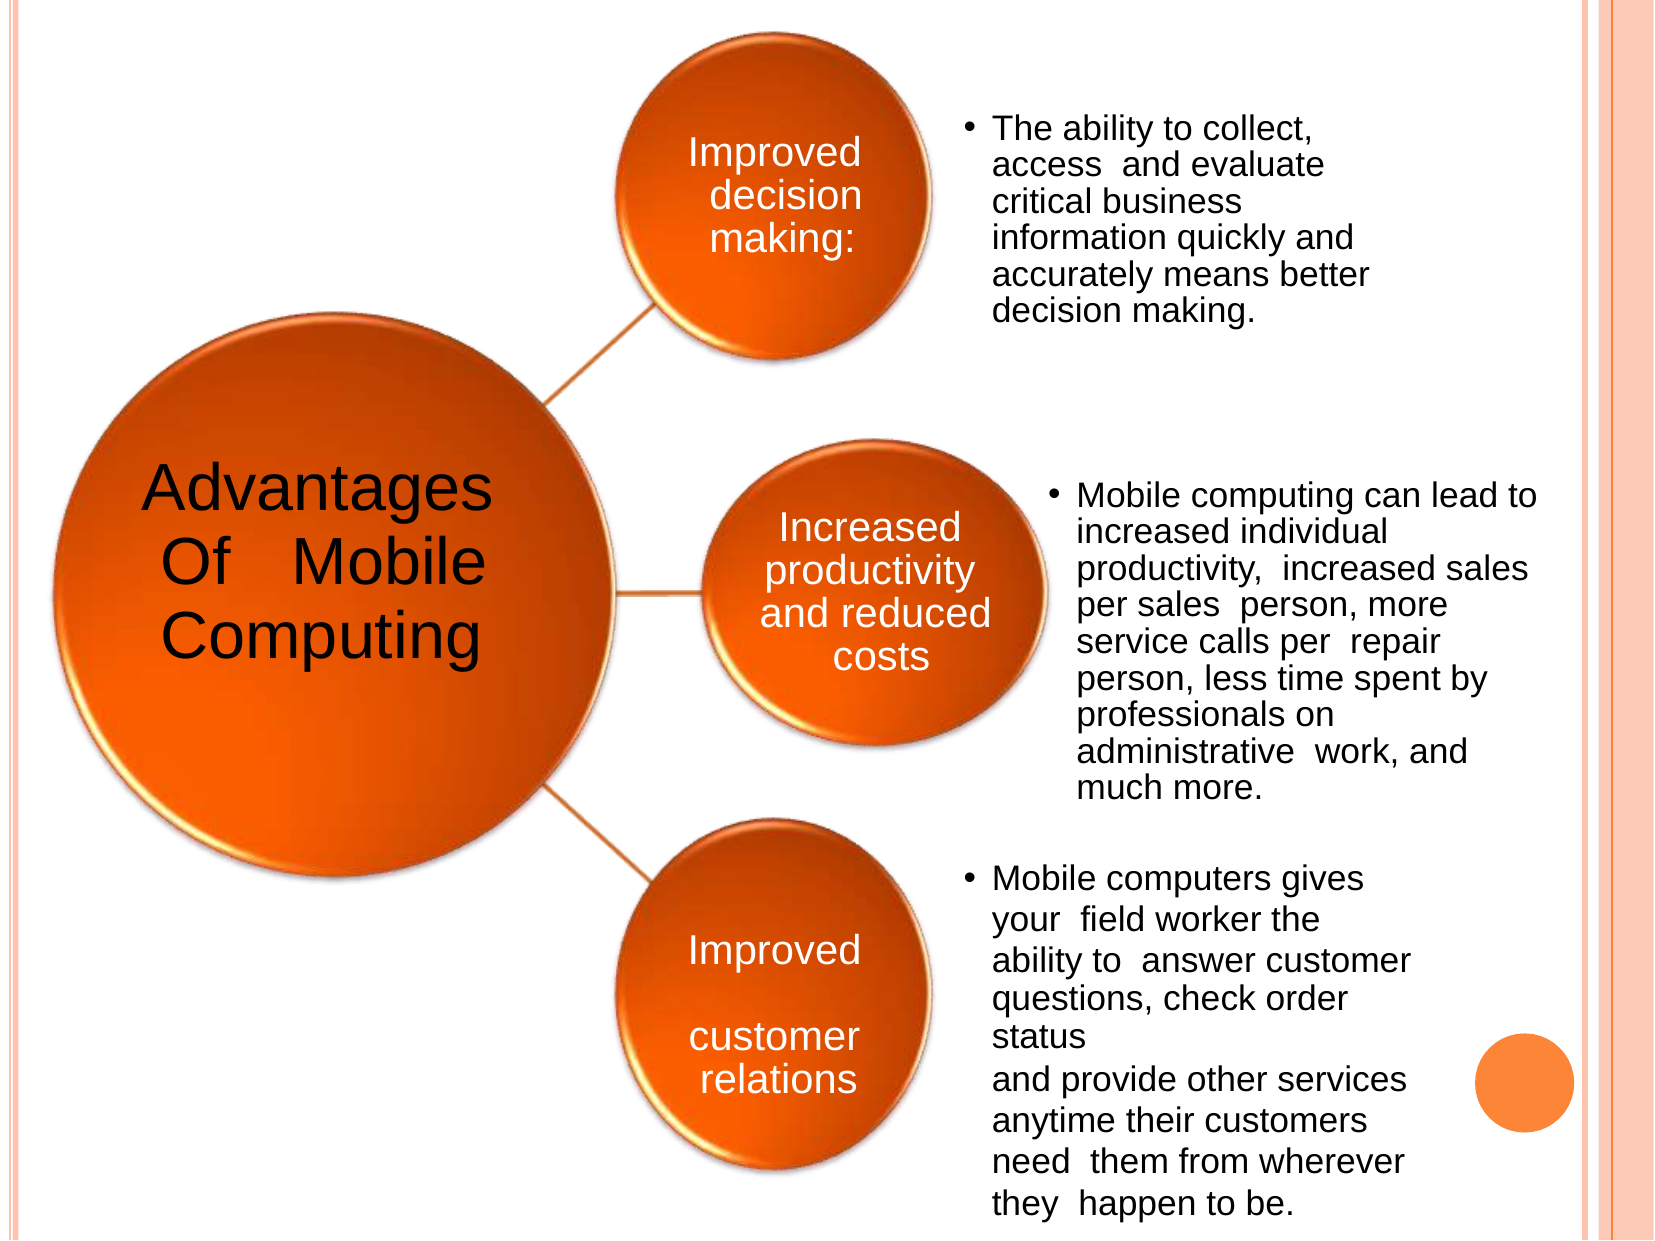

The ability to collect, access  and evaluate critical business  information quickly and  accurately means better  decision making.
# Improved  decision  making:

Advantages  Of	Mobile  Computing
Mobile computing can lead to  increased individual productivity,  increased sales per sales  person, more service calls per  repair person, less time spent by  professionals on administrative  work, and much more.
Increased  productivity  and reduced  costs

Mobile computers gives your  field worker the ability to  answer customer
questions, check order status
and provide other services  anytime their customers need  them from wherever they  happen to be.
Improved  customer  relations